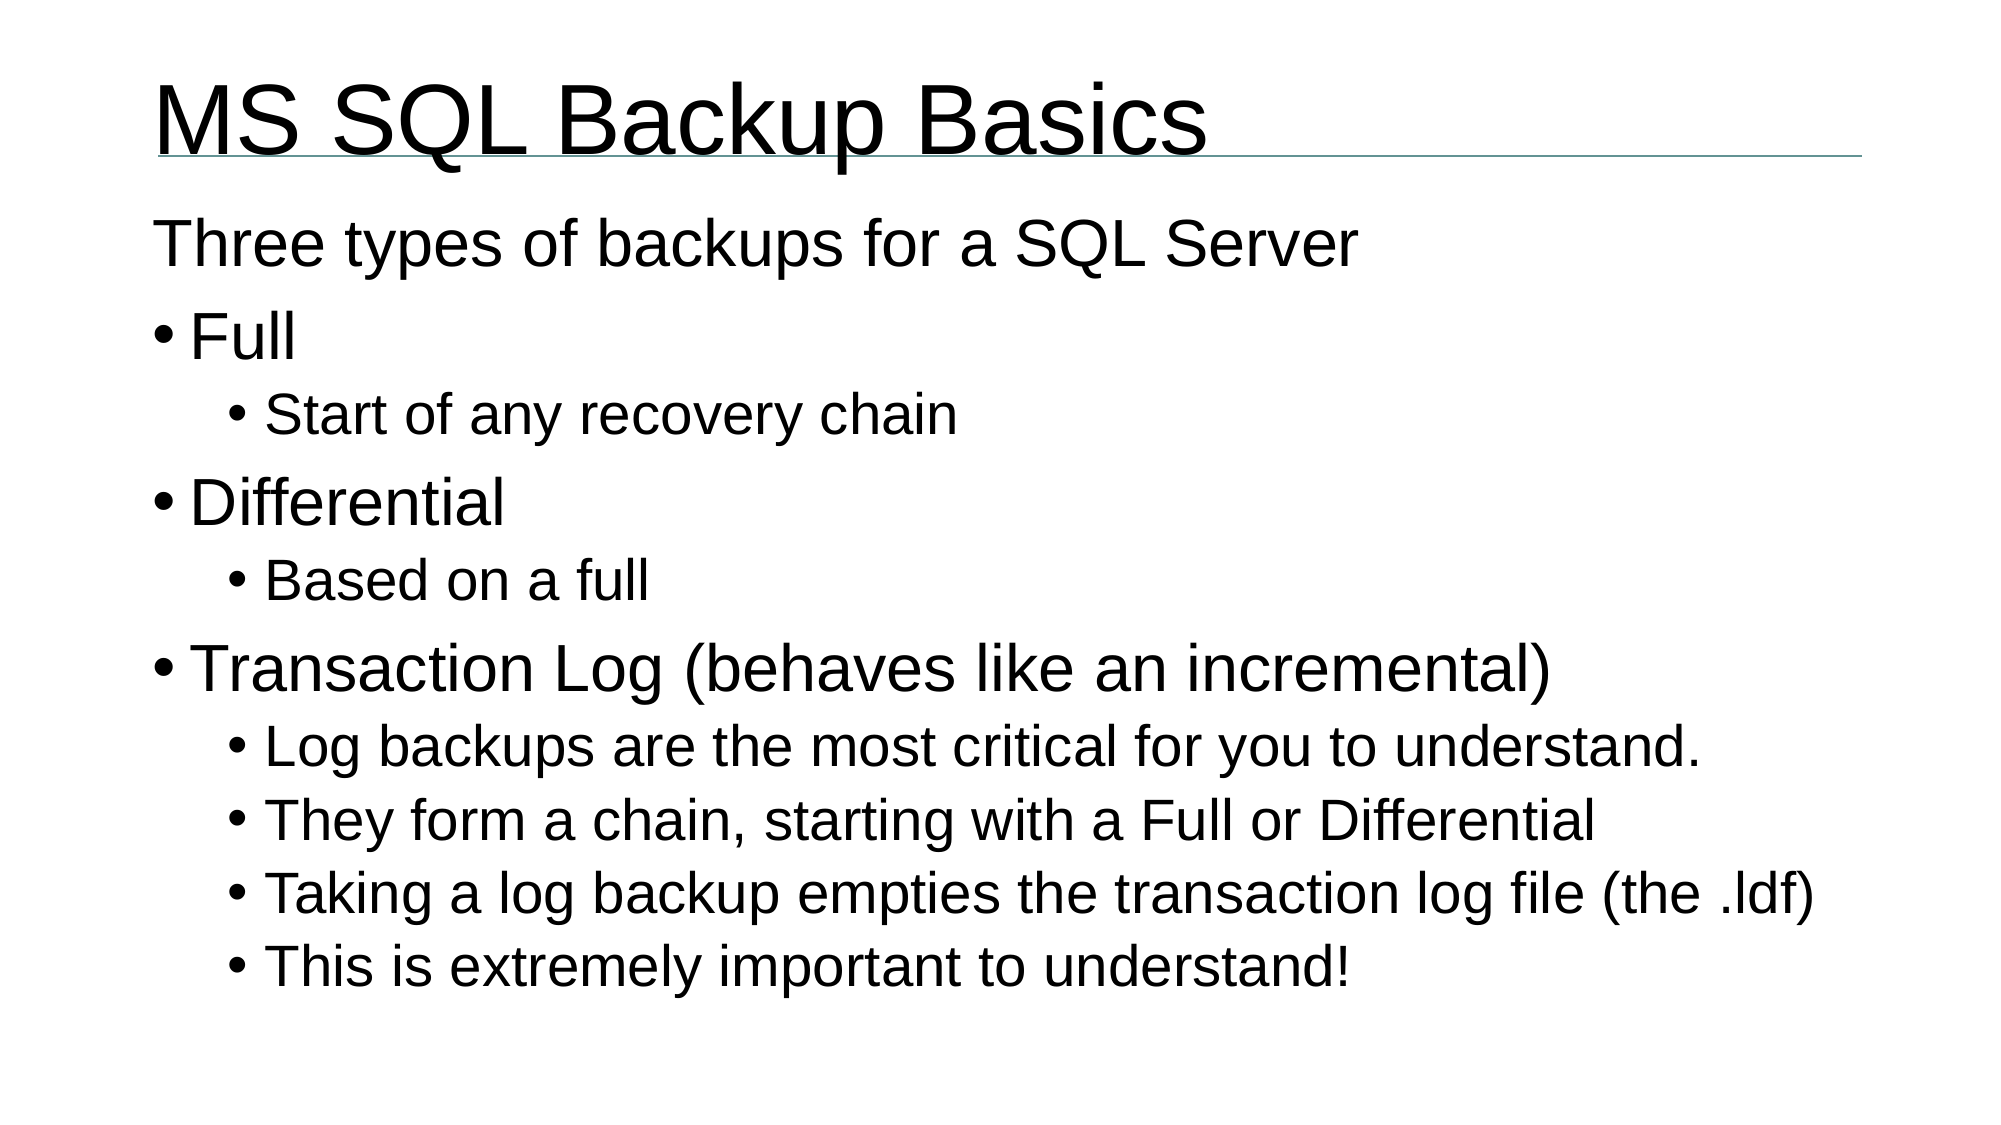

# MS SQL Backup Basics
Three types of backups for a SQL Server
Full
Start of any recovery chain
Differential
Based on a full
Transaction Log (behaves like an incremental)
Log backups are the most critical for you to understand.
They form a chain, starting with a Full or Differential
Taking a log backup empties the transaction log file (the .ldf)
This is extremely important to understand!